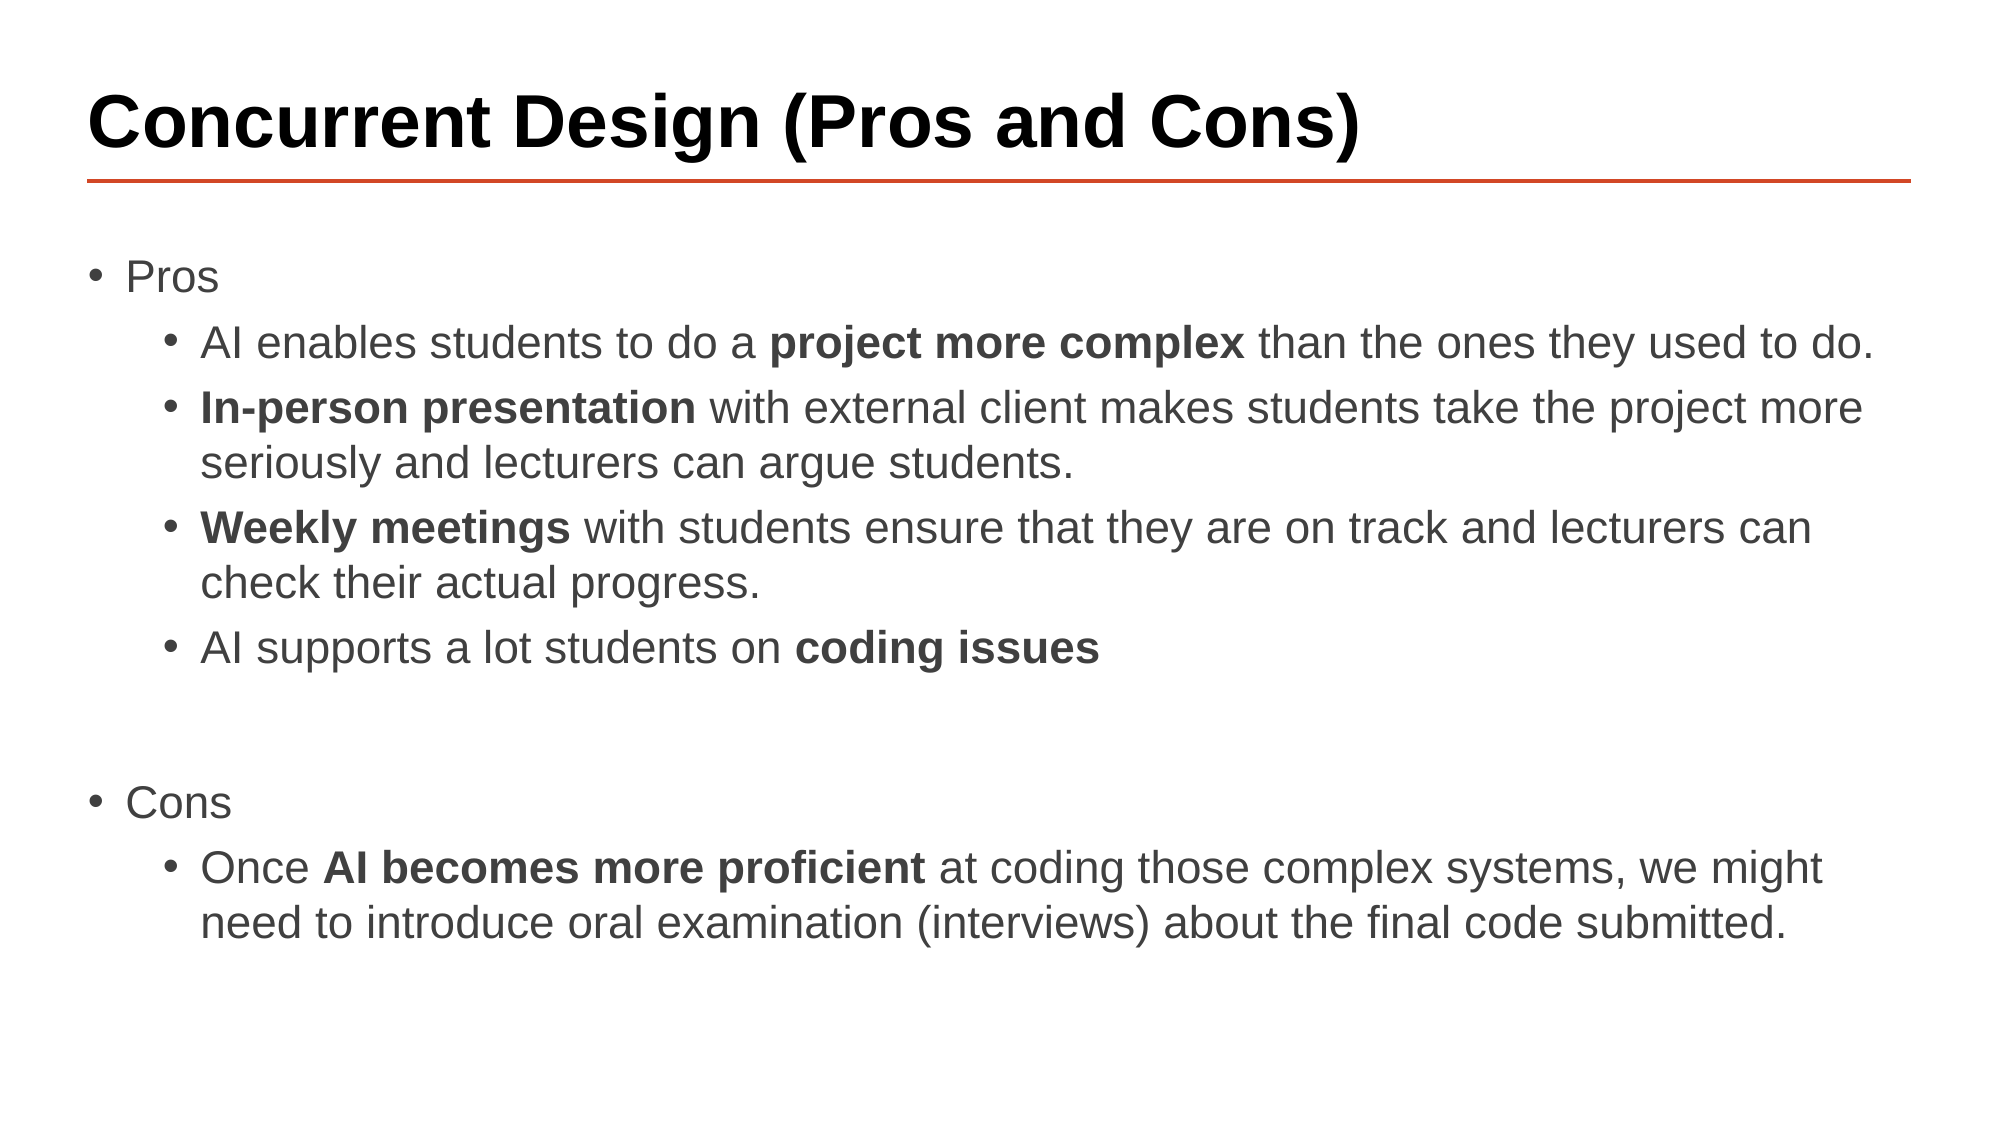

# Concurrent Design (Pros and Cons)
Pros
AI enables students to do a project more complex than the ones they used to do.
In-person presentation with external client makes students take the project more seriously and lecturers can argue students.
Weekly meetings with students ensure that they are on track and lecturers can check their actual progress.
AI supports a lot students on coding issues

Cons
Once AI becomes more proficient at coding those complex systems, we might need to introduce oral examination (interviews) about the final code submitted.